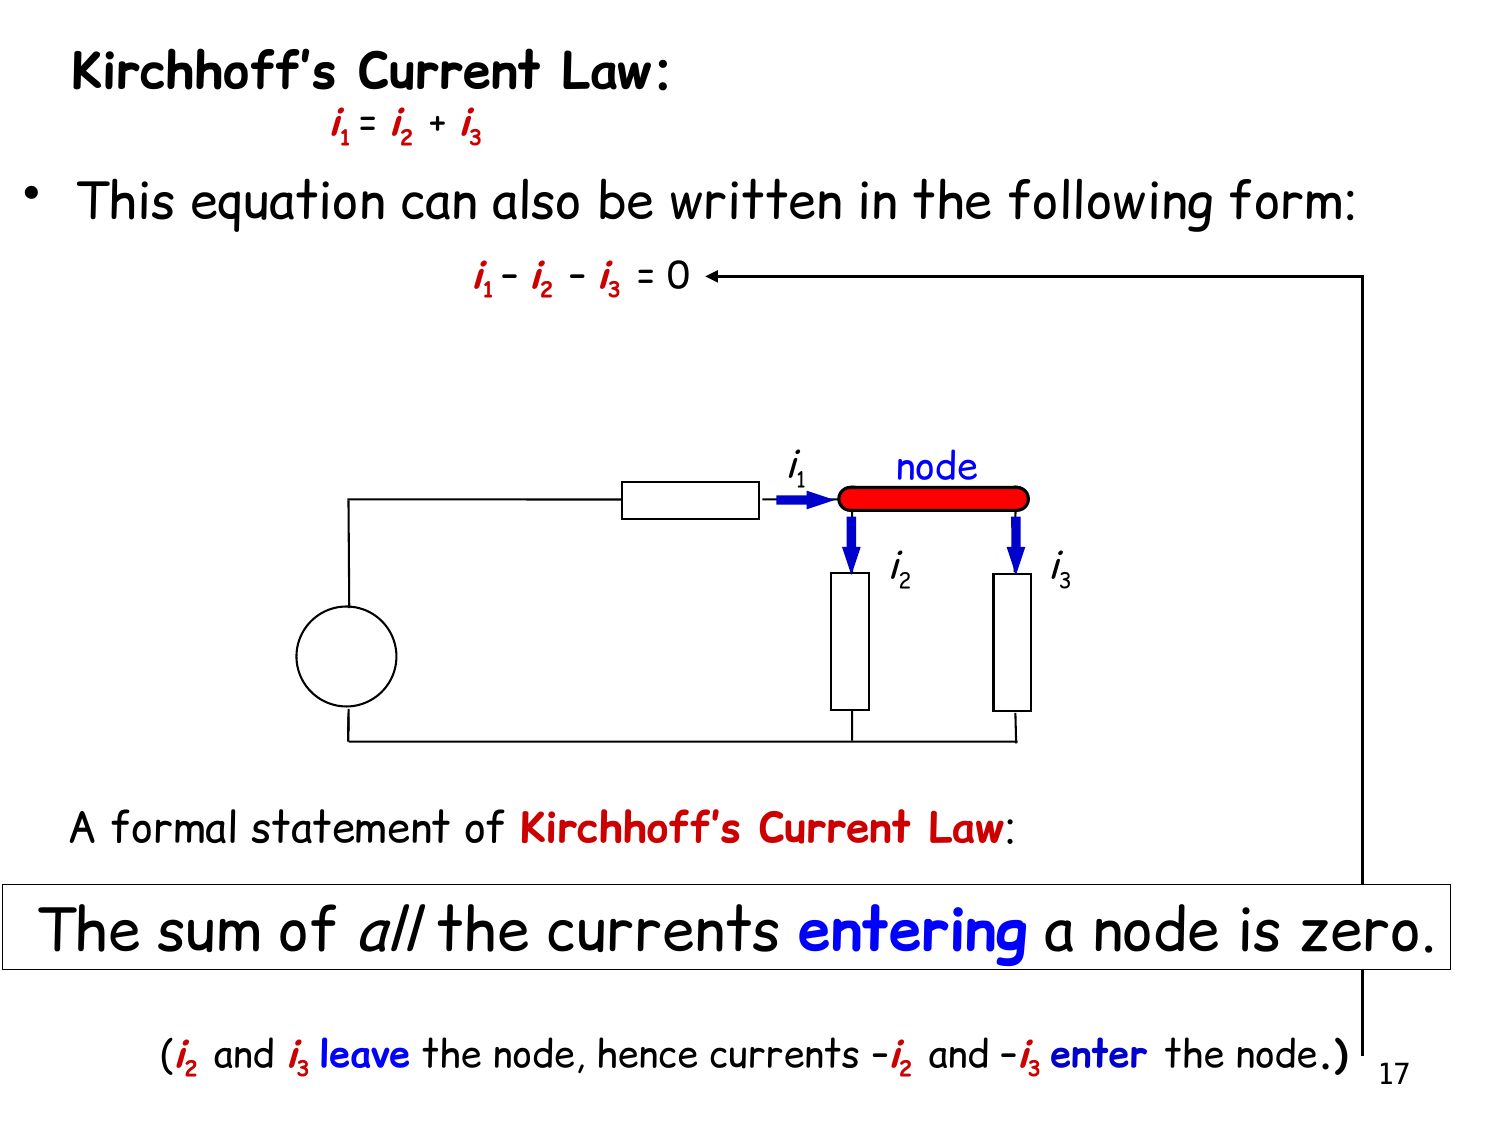

Kirchhoff’s Current Law:
    i1 = i2 + i3
 This equation can also be written in the following form:
i1 – i2 – i3  = 0
i1

node

i2

i3

A formal statement of Kirchhoff’s Current Law:
 The sum of all the currents entering a node is zero.
(i2 and i3 leave the node, hence currents –i2 and –i3 enter the node.)
17